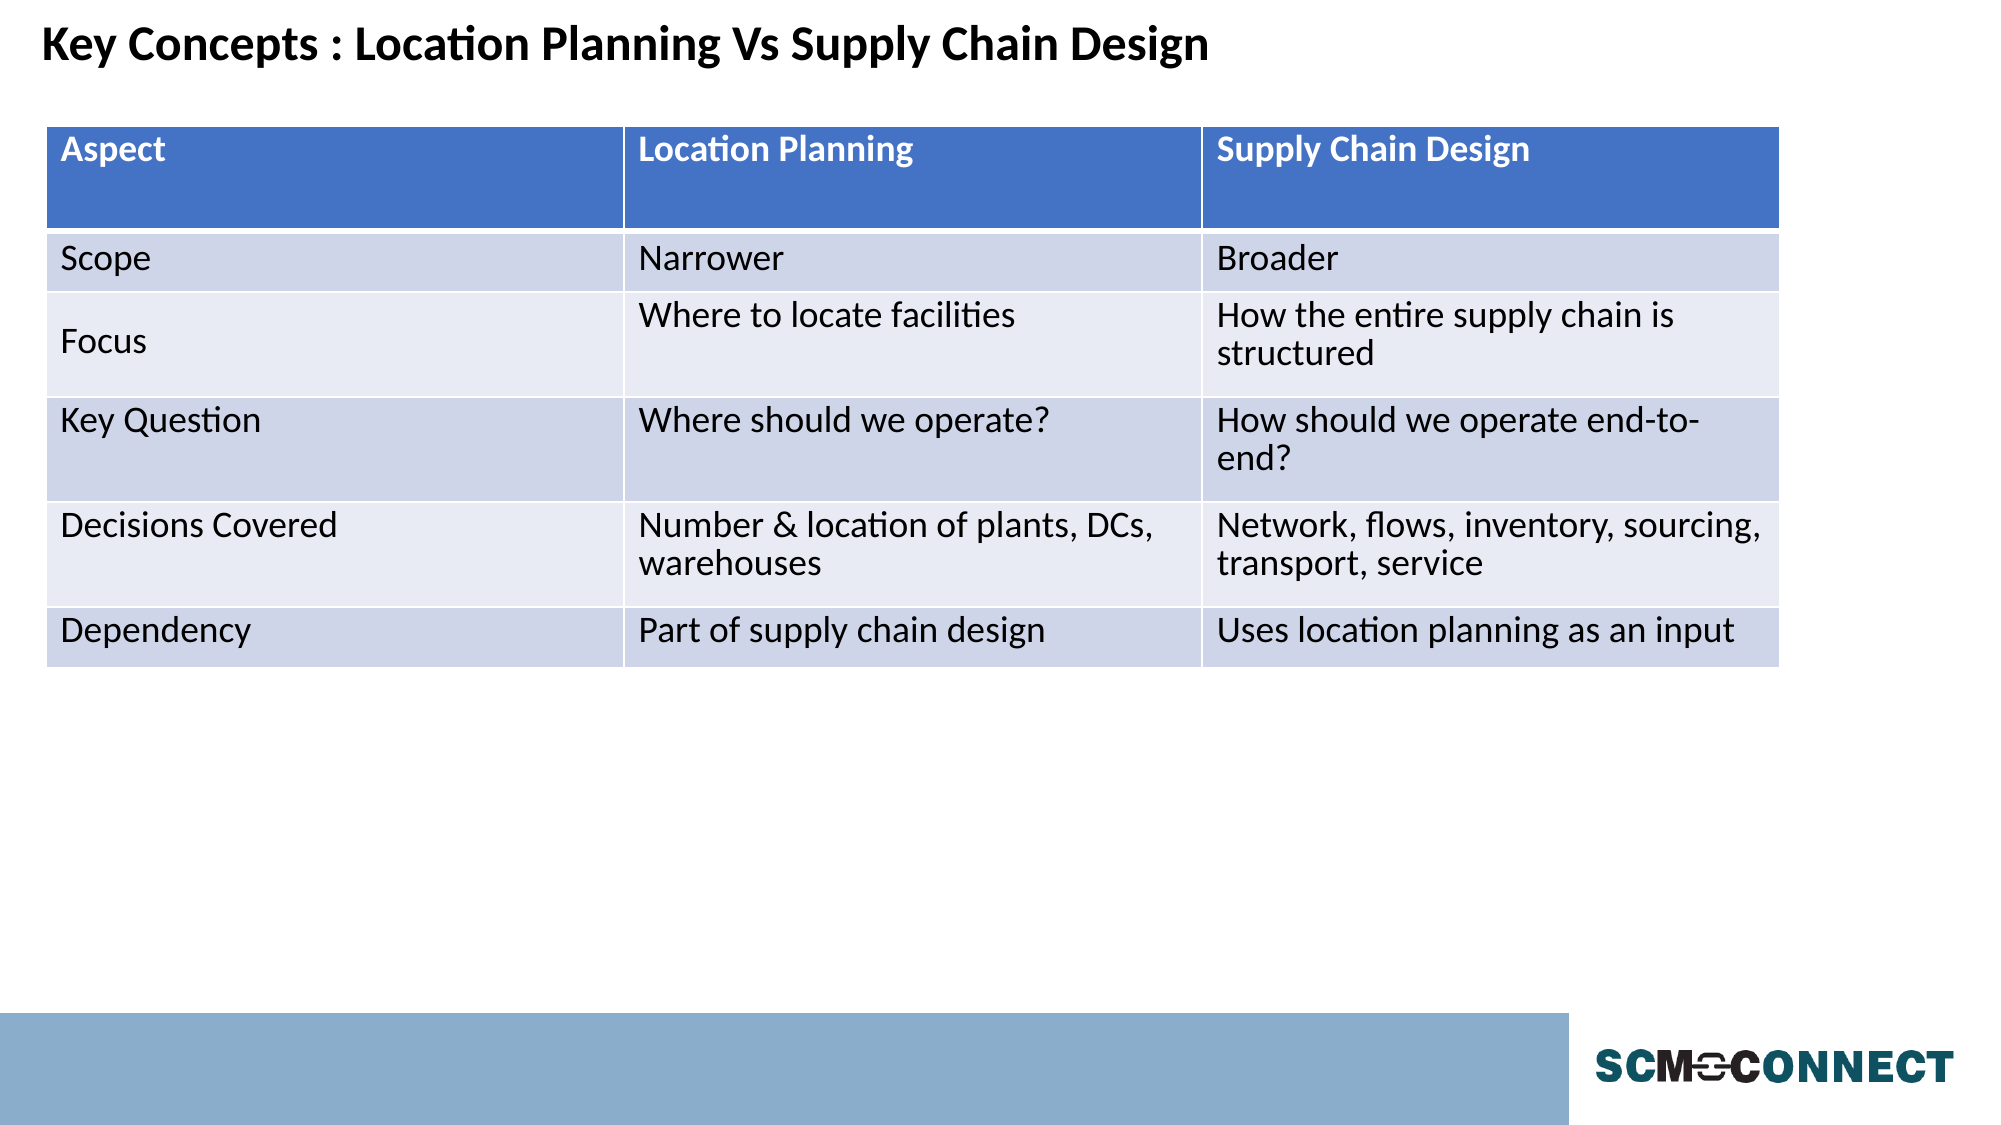

Key Concepts : Location Planning Vs Supply Chain Design
| Aspect | Location Planning | Supply Chain Design |
| --- | --- | --- |
| Scope | Narrower | Broader |
| Focus | Where to locate facilities | How the entire supply chain is structured |
| Key Question | Where should we operate? | How should we operate end-to-end? |
| Decisions Covered | Number & location of plants, DCs, warehouses | Network, flows, inventory, sourcing, transport, service |
| Dependency | Part of supply chain design | Uses location planning as an input |